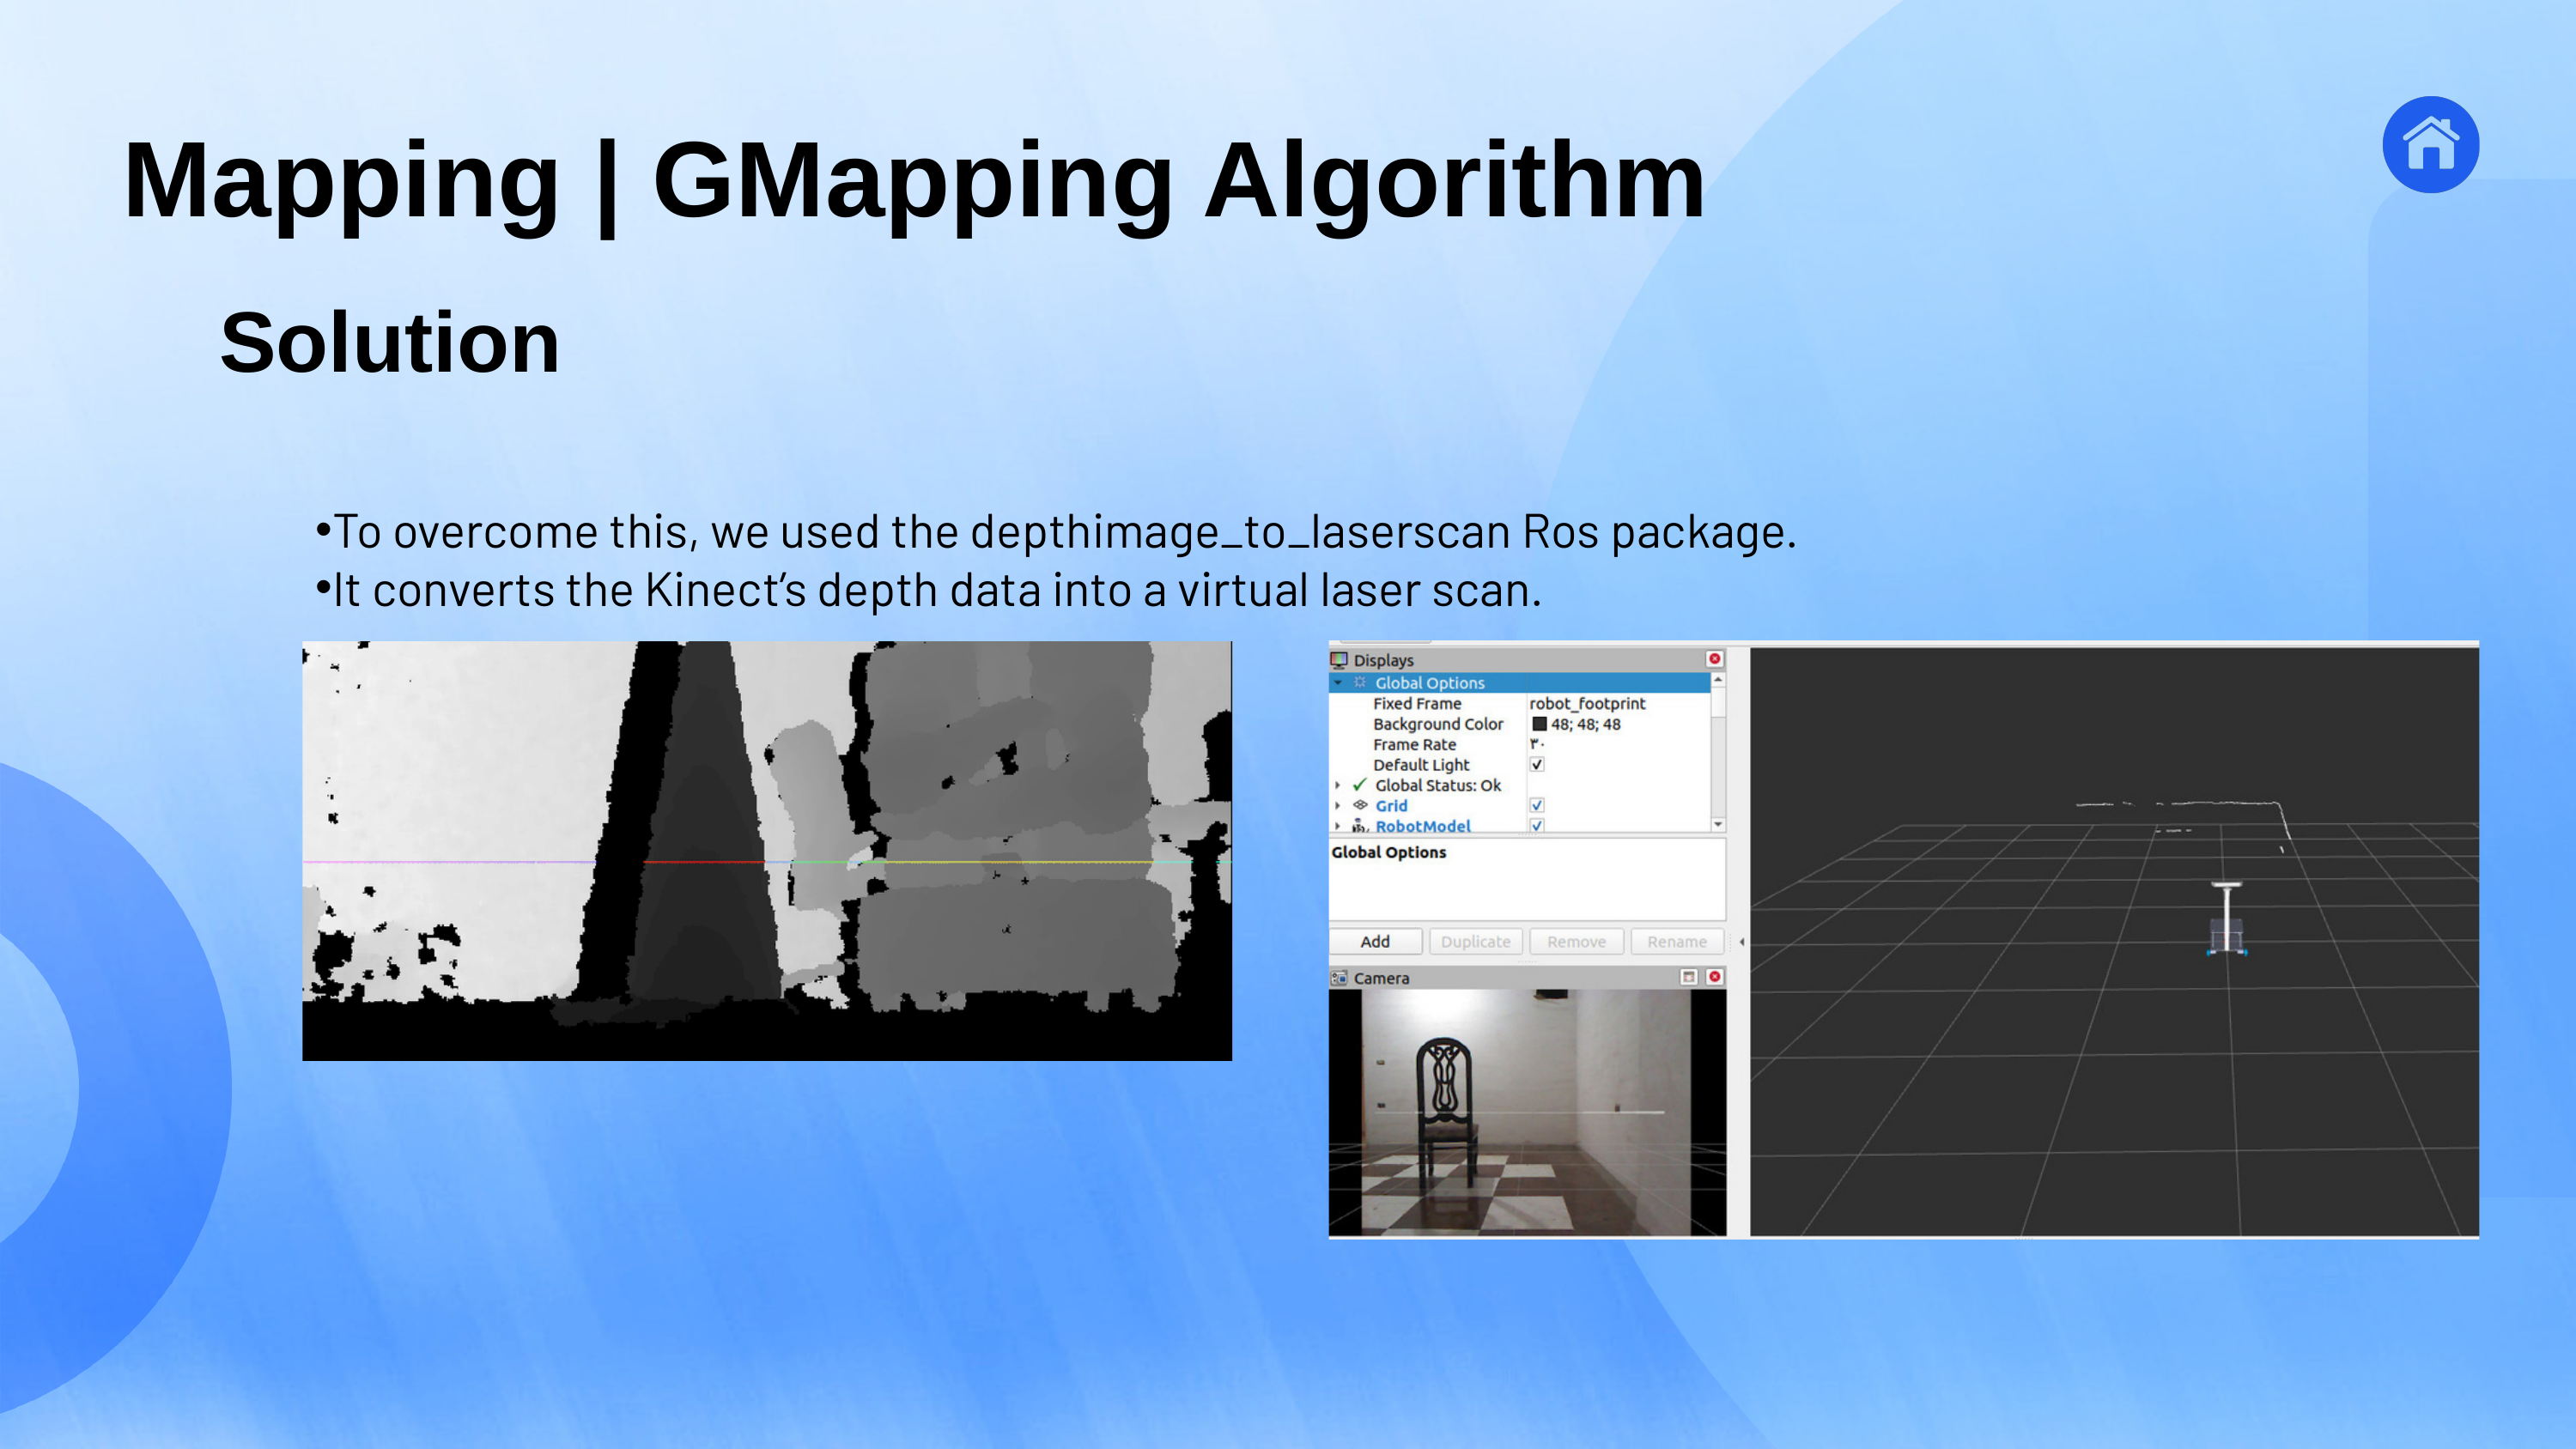

Mapping | GMapping Algorithm
4
Mapping &
Navigation
Solution
To overcome this, we used the depthimage_to_laserscan Ros package.
It converts the Kinect’s depth data into a virtual laser scan.

3
Ros &
Kinematics
5
Person
Tracking
6
Product
Recognition
7
Wireless
Comm
1
Introduction
2
Application
CONTENT